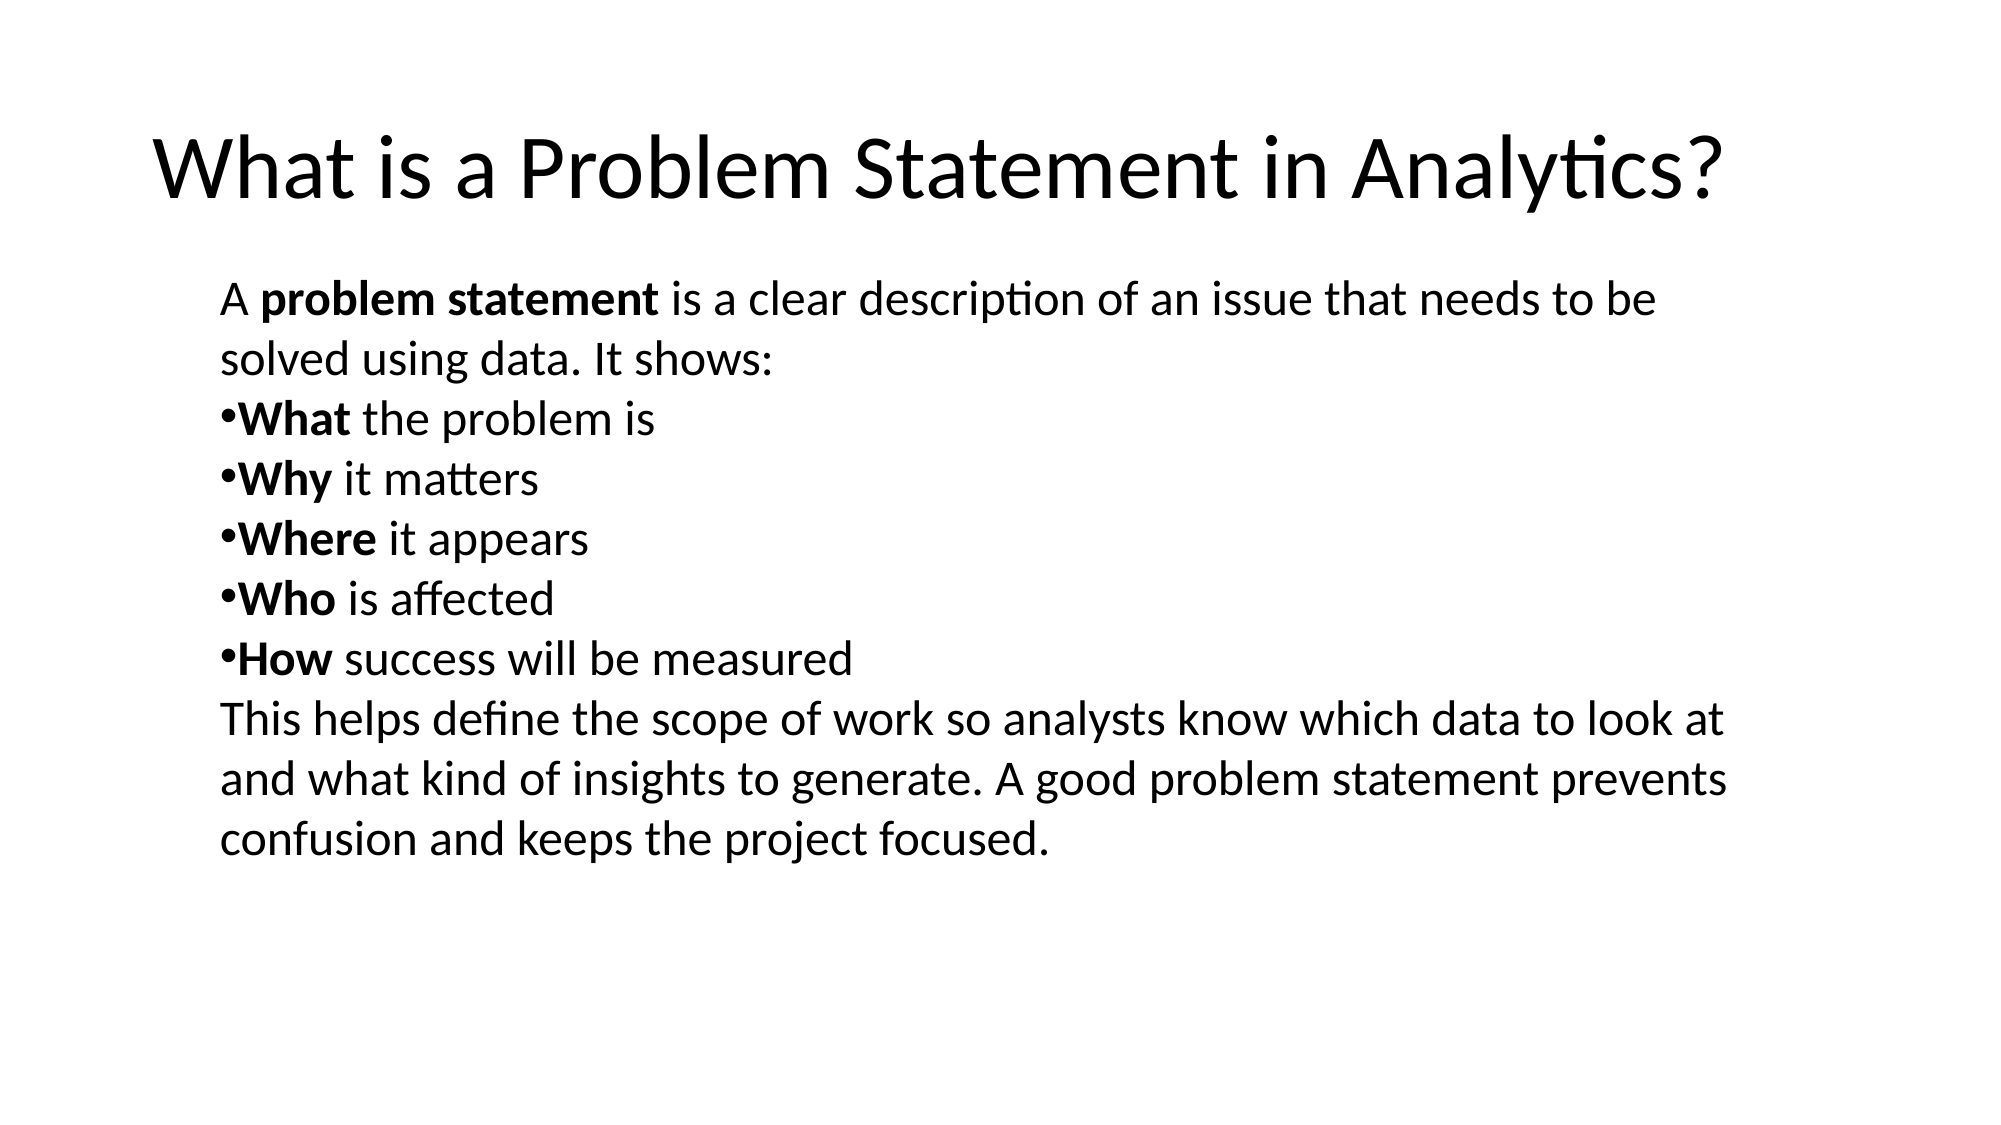

# What is a Problem Statement in Analytics?
A problem statement is a clear description of an issue that needs to be solved using data. It shows:
What the problem is
Why it matters
Where it appears
Who is affected
How success will be measured
This helps define the scope of work so analysts know which data to look at and what kind of insights to generate. A good problem statement prevents confusion and keeps the project focused.